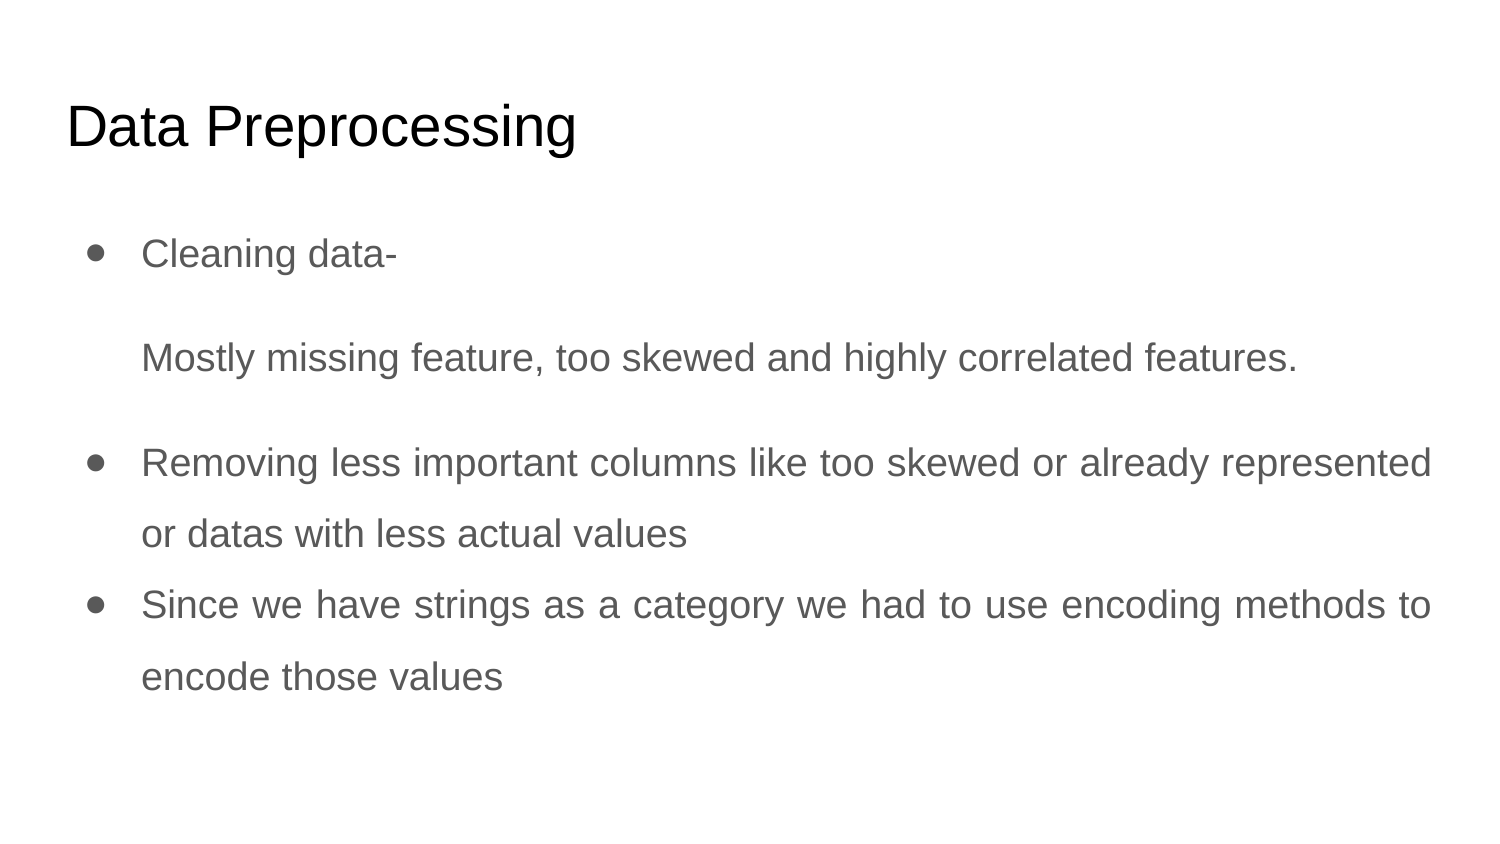

# Data Preprocessing
Cleaning data-
Mostly missing feature, too skewed and highly correlated features.
Removing less important columns like too skewed or already represented or datas with less actual values
Since we have strings as a category we had to use encoding methods to encode those values